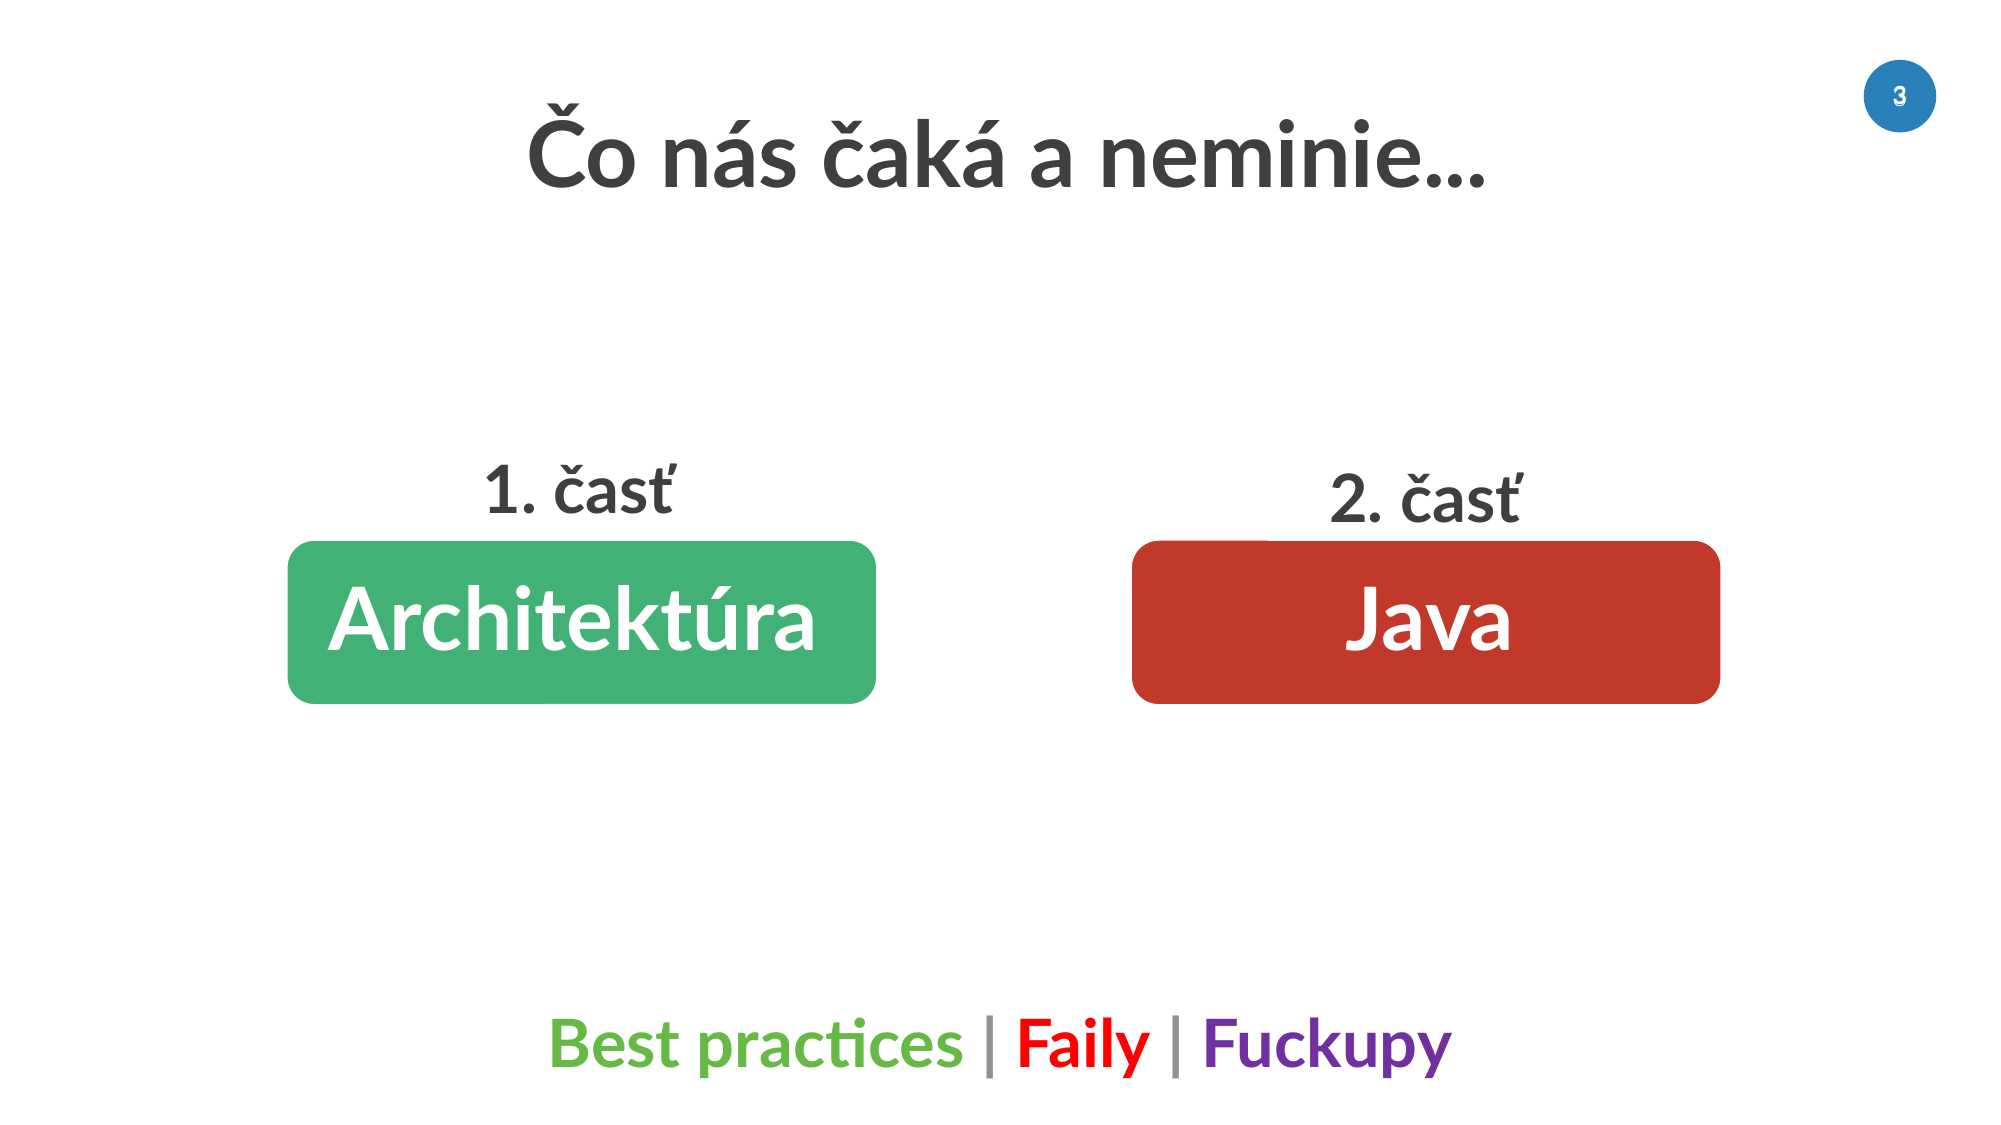

# Čo nás čaká a neminie...
3
3
Architektúra
Java
1. časť
2. časť
Best practices | Faily | Fuckupy